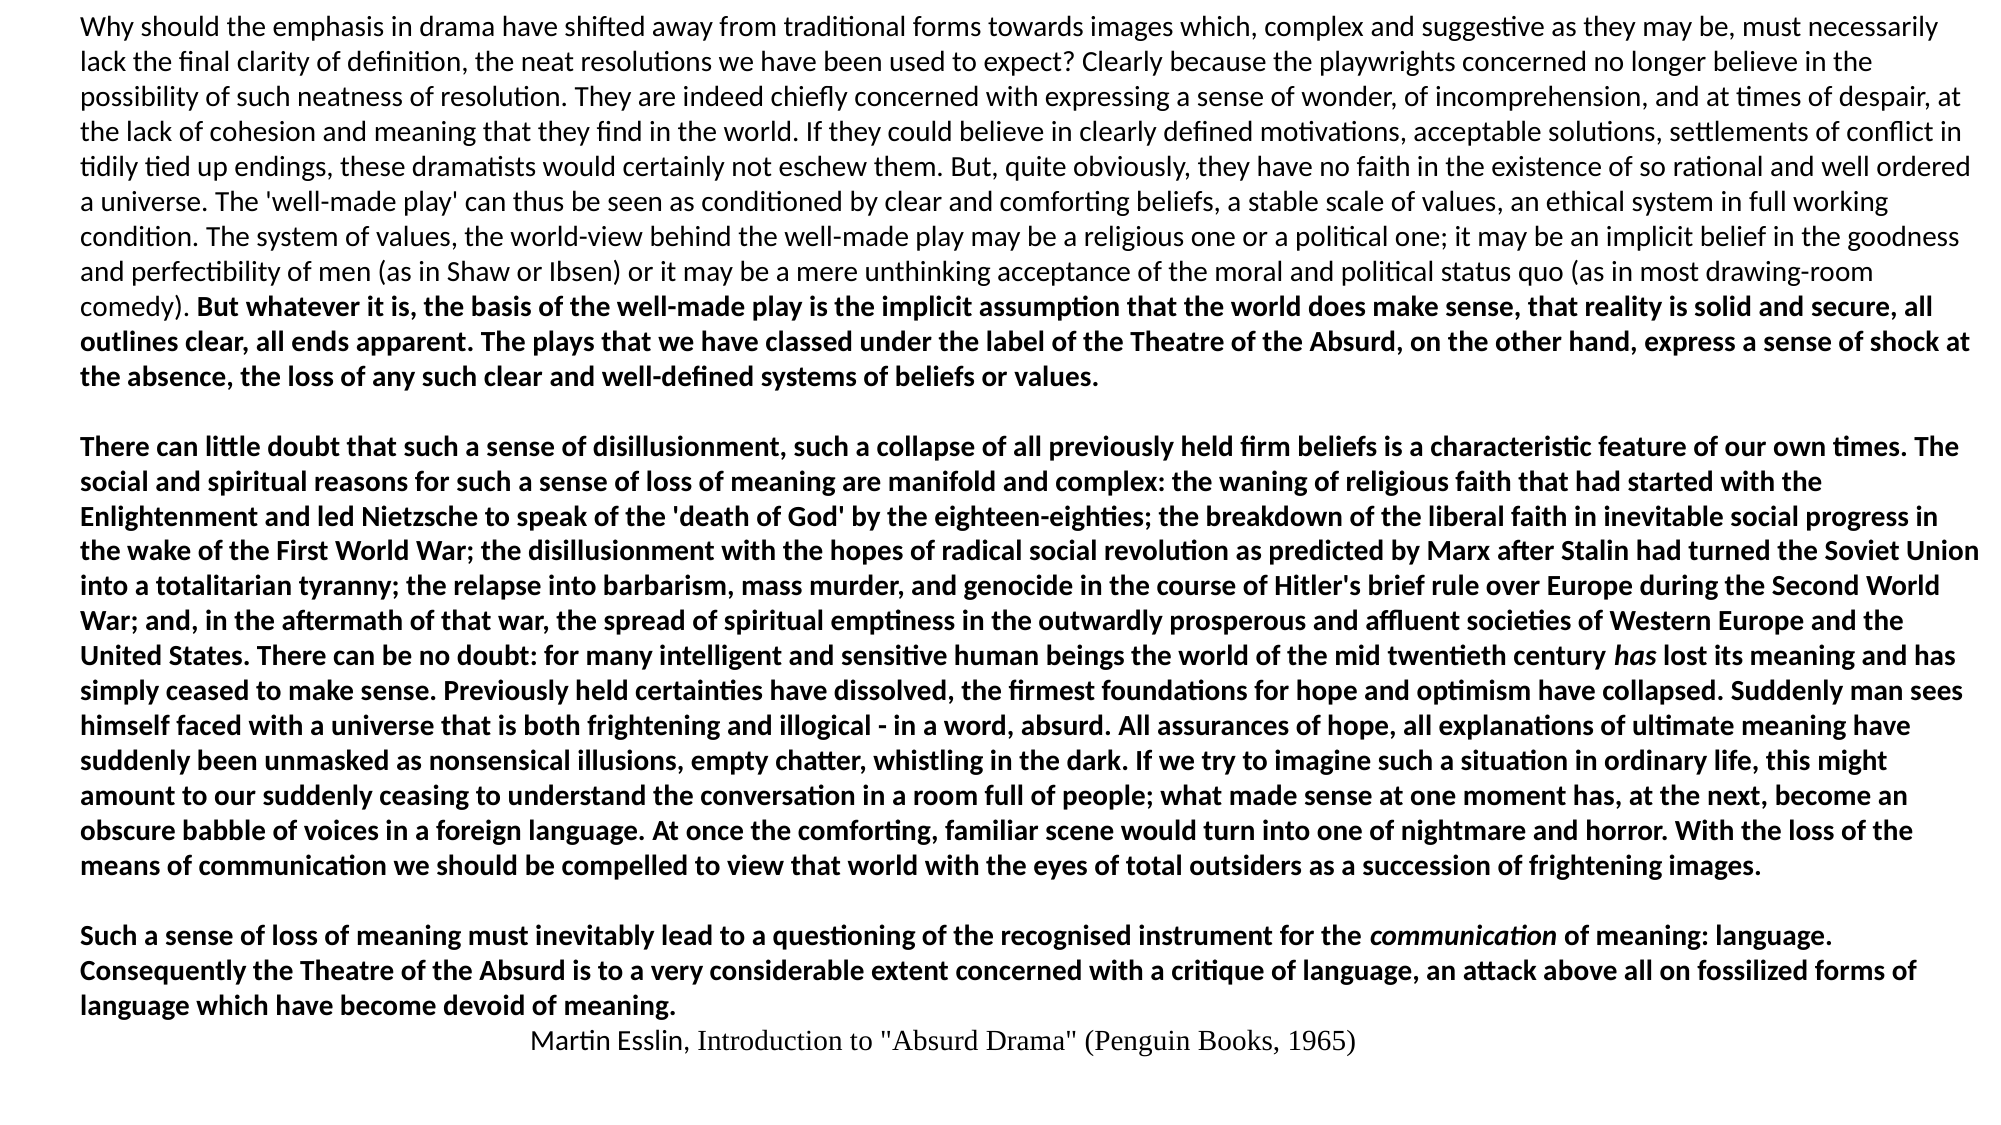

Why should the emphasis in drama have shifted away from traditional forms towards images which, complex and suggestive as they may be, must necessarily lack the final clarity of definition, the neat resolutions we have been used to expect? Clearly because the playwrights concerned no longer believe in the possibility of such neatness of resolution. They are indeed chiefly concerned with expressing a sense of wonder, of incomprehension, and at times of despair, at the lack of cohesion and meaning that they find in the world. If they could believe in clearly defined motivations, acceptable solutions, settlements of conflict in tidily tied up endings, these dramatists would certainly not eschew them. But, quite obviously, they have no faith in the existence of so rational and well ordered a universe. The 'well-made play' can thus be seen as conditioned by clear and comforting beliefs, a stable scale of values, an ethical system in full working condition. The system of values, the world-view behind the well-made play may be a religious one or a political one; it may be an implicit belief in the goodness and perfectibility of men (as in Shaw or Ibsen) or it may be a mere unthinking acceptance of the moral and political status quo (as in most drawing-room comedy). But whatever it is, the basis of the well-made play is the implicit assumption that the world does make sense, that reality is solid and secure, all outlines clear, all ends apparent. The plays that we have classed under the label of the Theatre of the Absurd, on the other hand, express a sense of shock at the absence, the loss of any such clear and well-defined systems of beliefs or values.
There can little doubt that such a sense of disillusionment, such a collapse of all previously held firm beliefs is a characteristic feature of our own times. The social and spiritual reasons for such a sense of loss of meaning are manifold and complex: the waning of religious faith that had started with the Enlightenment and led Nietzsche to speak of the 'death of God' by the eighteen-eighties; the breakdown of the liberal faith in inevitable social progress in the wake of the First World War; the disillusionment with the hopes of radical social revolution as predicted by Marx after Stalin had turned the Soviet Union into a totalitarian tyranny; the relapse into barbarism, mass murder, and genocide in the course of Hitler's brief rule over Europe during the Second World War; and, in the aftermath of that war, the spread of spiritual emptiness in the outwardly prosperous and affluent societies of Western Europe and the United States. There can be no doubt: for many intelligent and sensitive human beings the world of the mid twentieth century has lost its meaning and has simply ceased to make sense. Previously held certainties have dissolved, the firmest foundations for hope and optimism have collapsed. Suddenly man sees himself faced with a universe that is both frightening and illogical - in a word, absurd. All assurances of hope, all explanations of ultimate meaning have suddenly been unmasked as nonsensical illusions, empty chatter, whistling in the dark. If we try to imagine such a situation in ordinary life, this might amount to our suddenly ceasing to understand the conversation in a room full of people; what made sense at one moment has, at the next, become an obscure babble of voices in a foreign language. At once the comforting, familiar scene would turn into one of nightmare and horror. With the loss of the means of communication we should be compelled to view that world with the eyes of total outsiders as a succession of frightening images.
Such a sense of loss of meaning must inevitably lead to a questioning of the recognised instrument for the communication of meaning: language. Consequently the Theatre of the Absurd is to a very considerable extent concerned with a critique of language, an attack above all on fossilized forms of language which have become devoid of meaning.
			Martin Esslin, Introduction to "Absurd Drama" (Penguin Books, 1965)